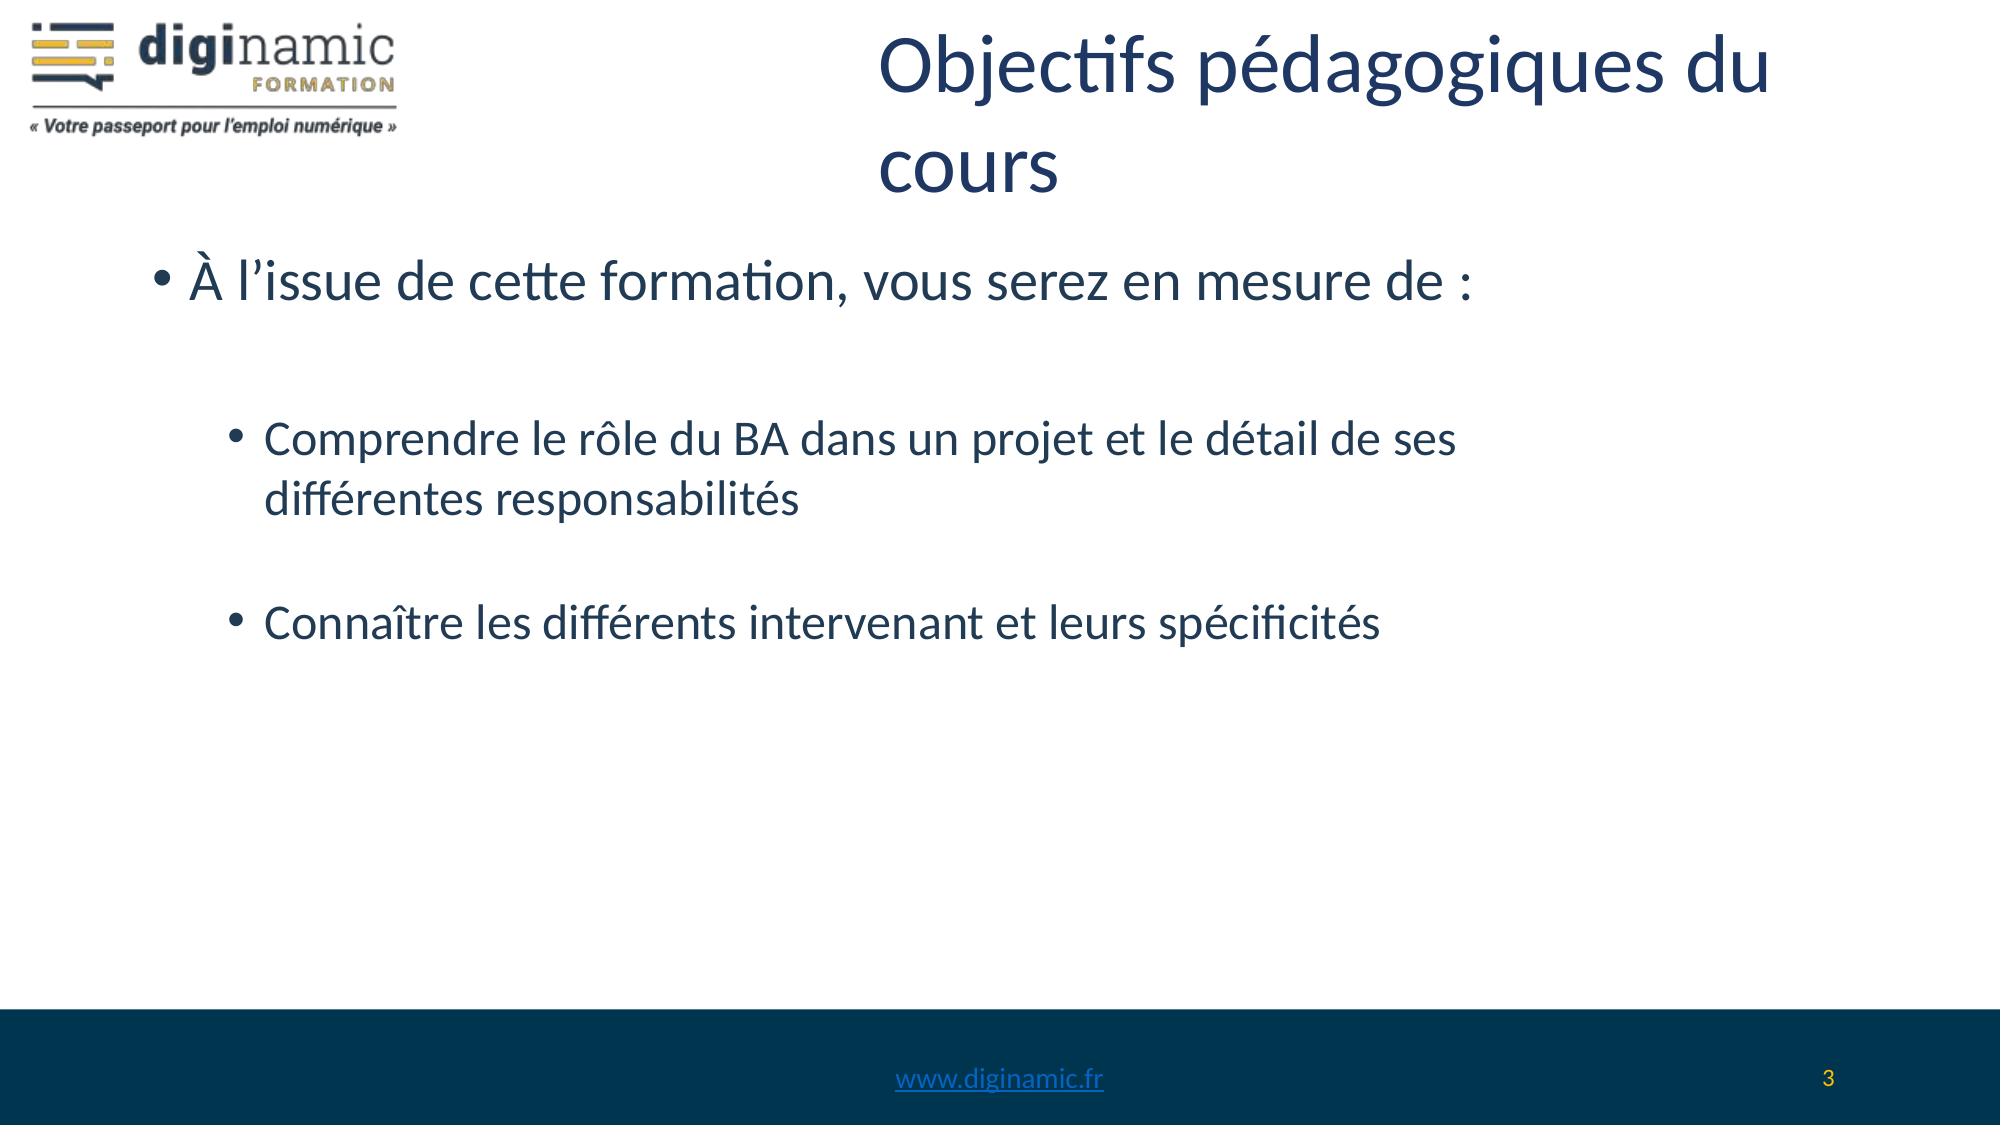

# Objectifs pédagogiques du cours
À l’issue de cette formation, vous serez en mesure de :

Comprendre le rôle du BA dans un projet et le détail de ses différentes responsabilités

Connaître les différents intervenant et leurs spécificités
www.diginamic.fr
3